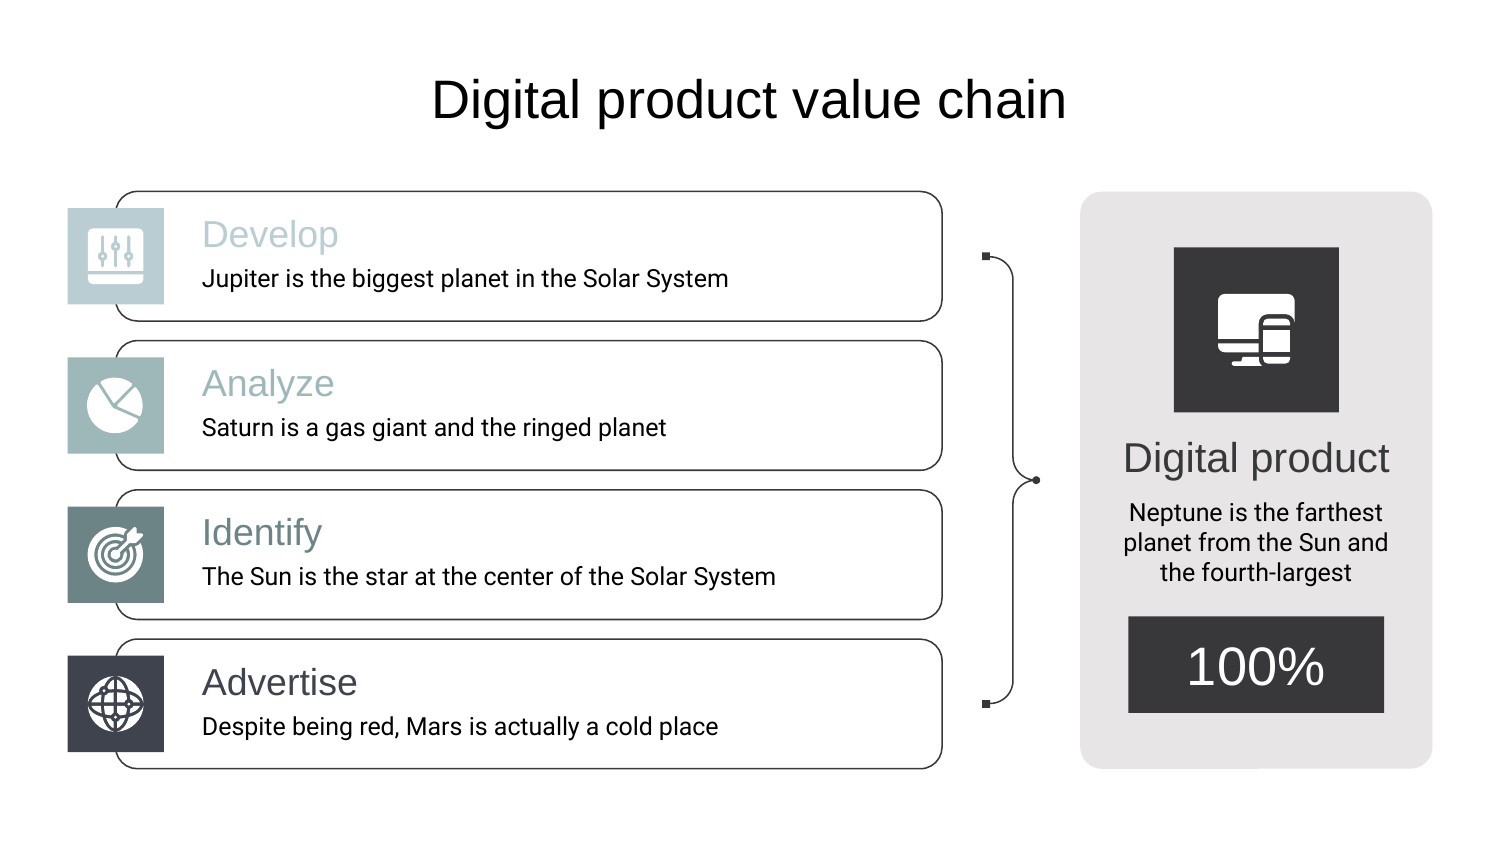

# Digital product value chain

Develop

Jupiter is the biggest planet in the Solar System

Digital product
Neptune is the farthest planet from the Sun and the fourth-largest
100%

Analyze

Saturn is a gas giant and the ringed planet

Identify

The Sun is the star at the center of the Solar System

Advertise

Despite being red, Mars is actually a cold place